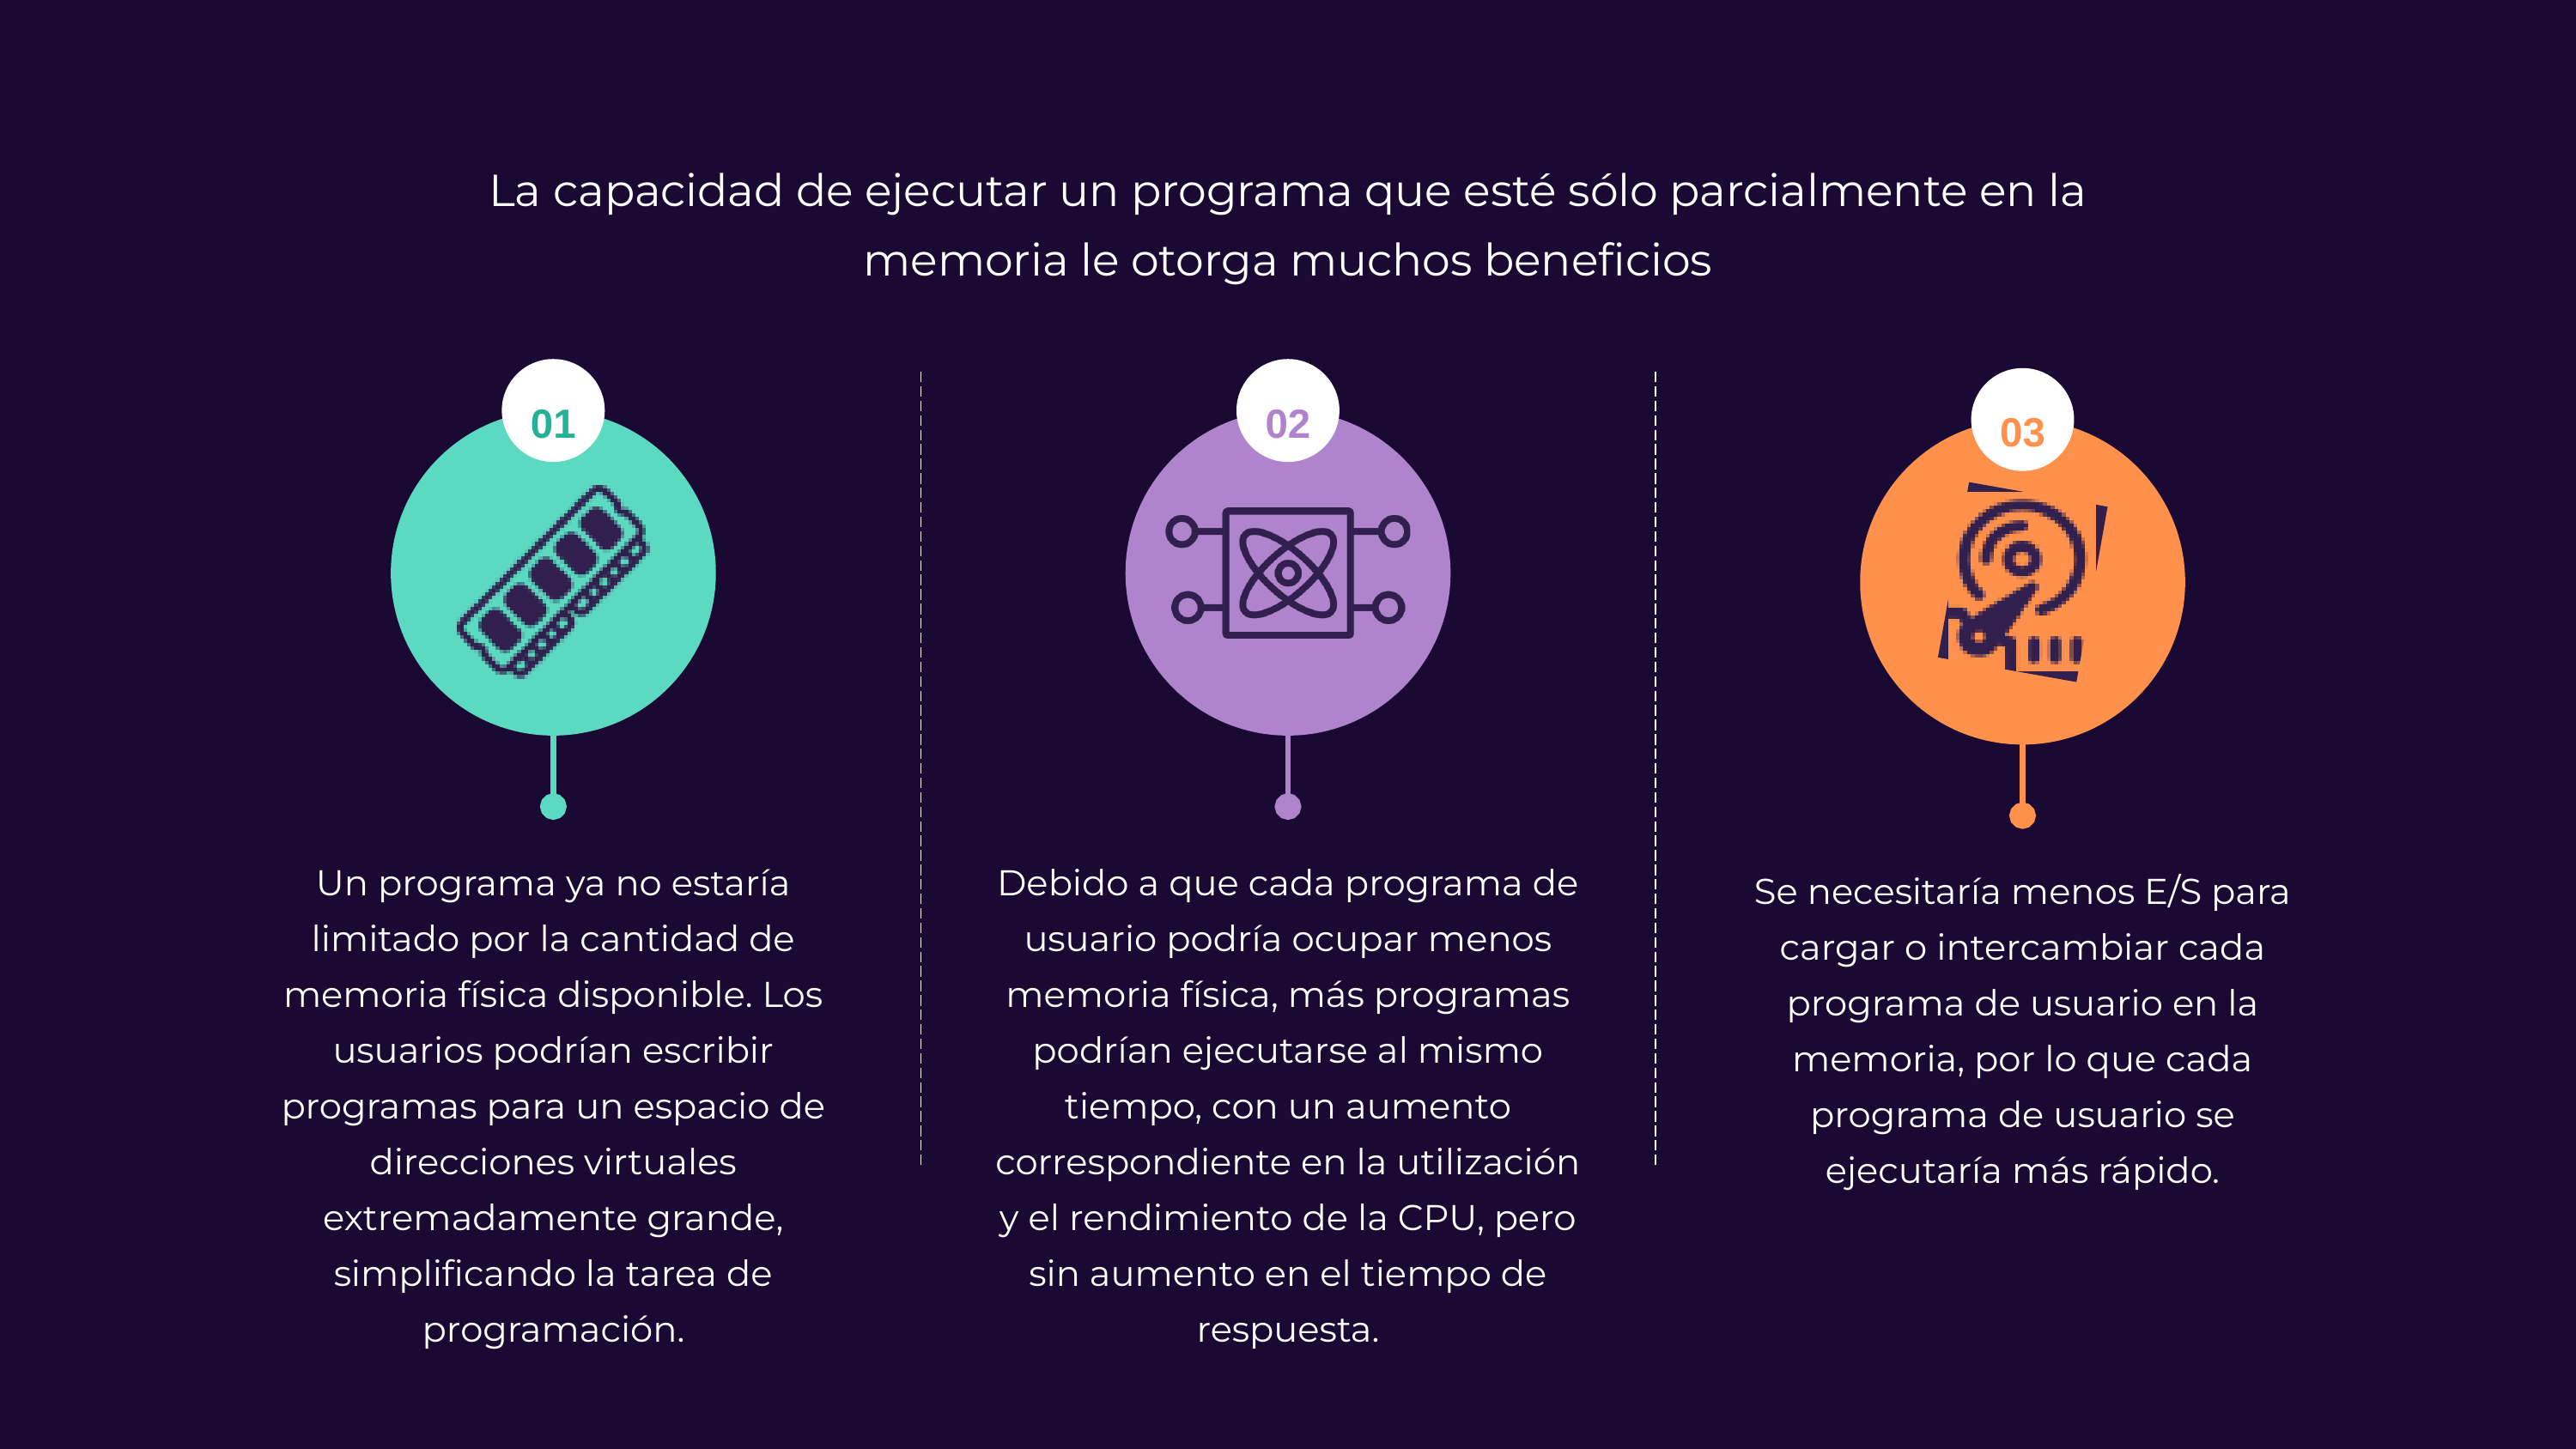

La capacidad de ejecutar un programa que esté sólo parcialmente en la memoria le otorga muchos beneficios

02
01
03

Un programa ya no estaría limitado por la cantidad de memoria física disponible. Los usuarios podrían escribir programas para un espacio de direcciones virtuales extremadamente grande, simplificando la tarea de programación.
Debido a que cada programa de usuario podría ocupar menos memoria física, más programas podrían ejecutarse al mismo tiempo, con un aumento correspondiente en la utilización y el rendimiento de la CPU, pero sin aumento en el tiempo de respuesta.
Se necesitaría menos E/S para cargar o intercambiar cada programa de usuario en la memoria, por lo que cada programa de usuario se ejecutaría más rápido.